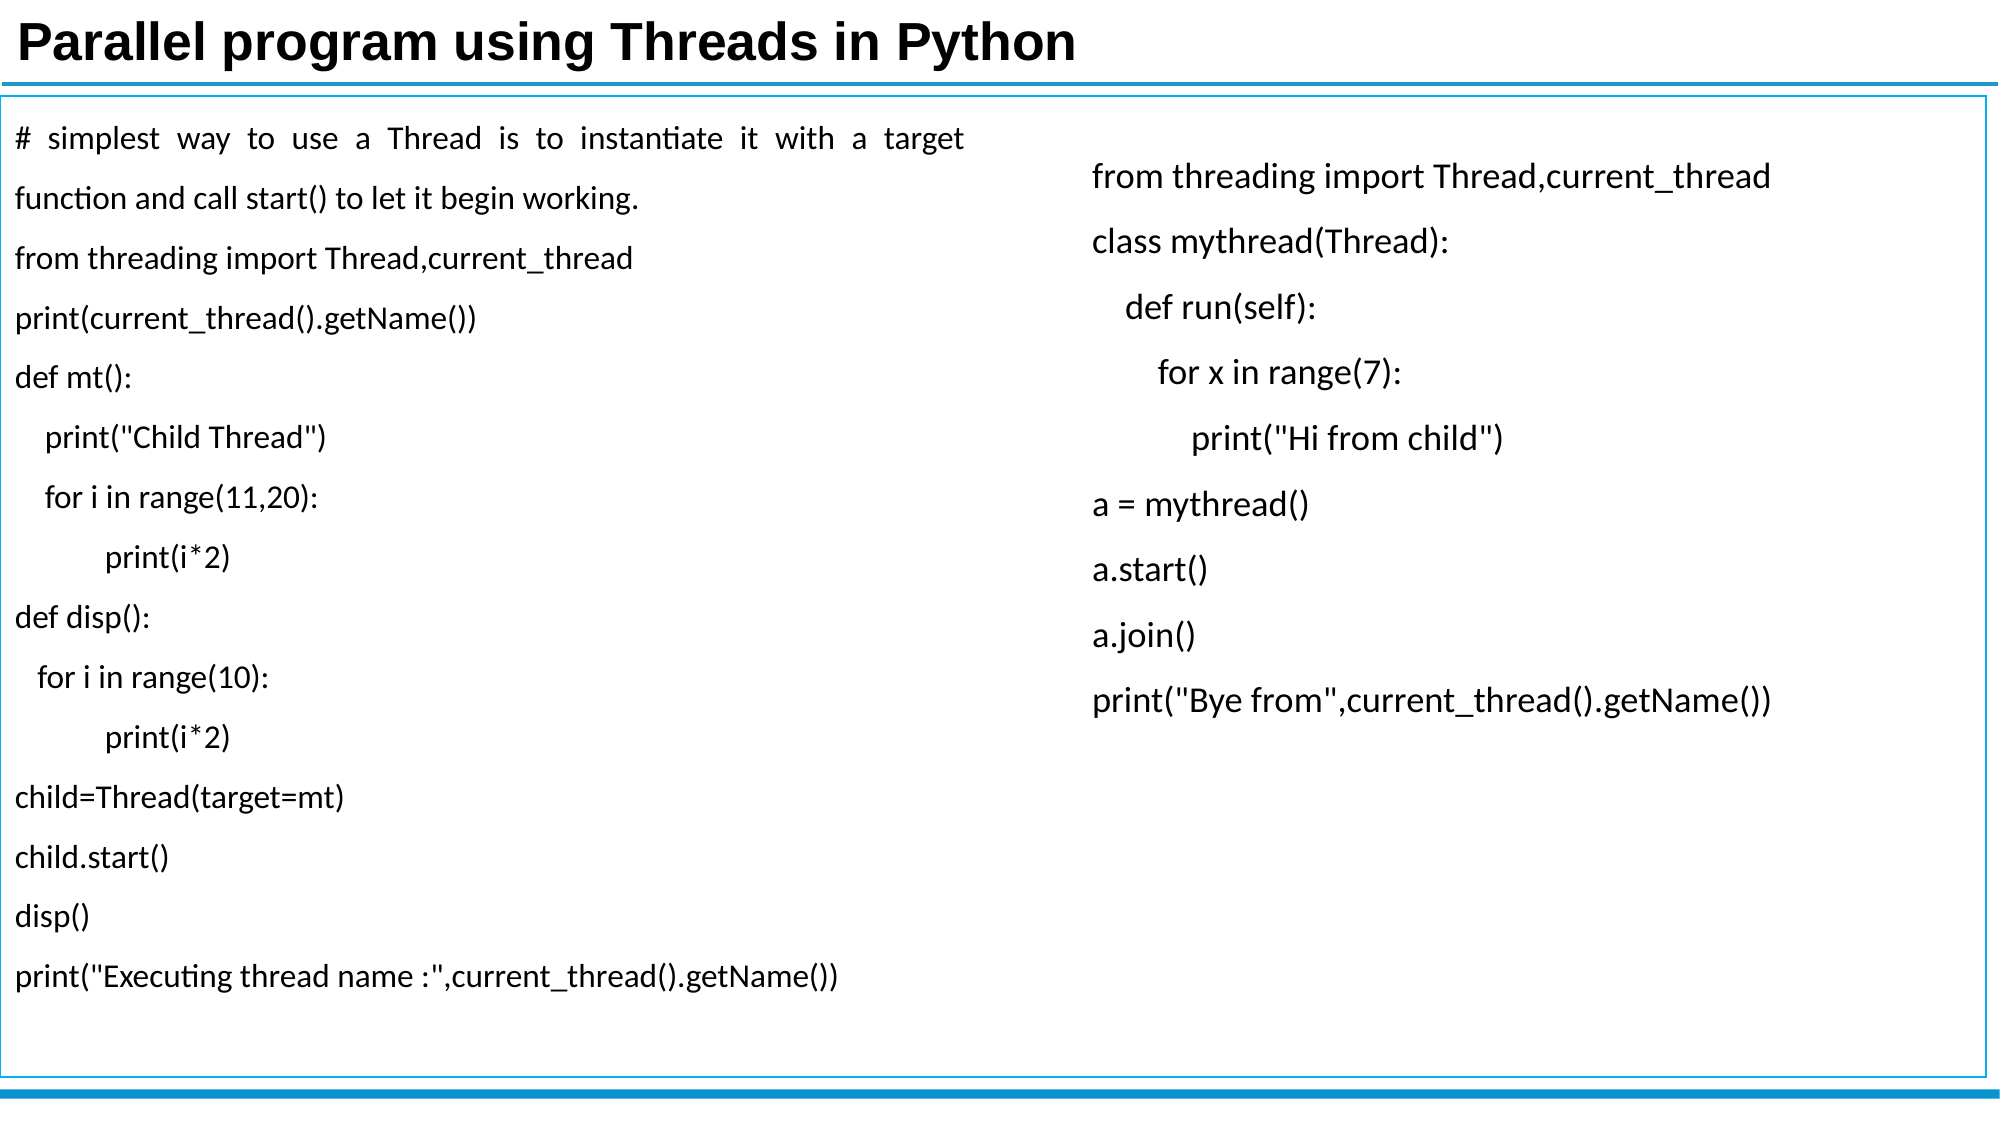

Parallel program using Threads in Python

# simplest way to use a Thread is to instantiate it with a target function and call start() to let it begin working.
from threading import Thread,current_thread
print(current_thread().getName())
def mt():
    print("Child Thread")
    for i in range(11,20):
            print(i*2)
def disp():
   for i in range(10):
            print(i*2)
child=Thread(target=mt)
child.start()
disp()
print("Executing thread name :",current_thread().getName())
from threading import Thread,current_thread
class mythread(Thread):
    def run(self):
        for x in range(7):
            print("Hi from child")
a = mythread()
a.start()
a.join()
print("Bye from",current_thread().getName())